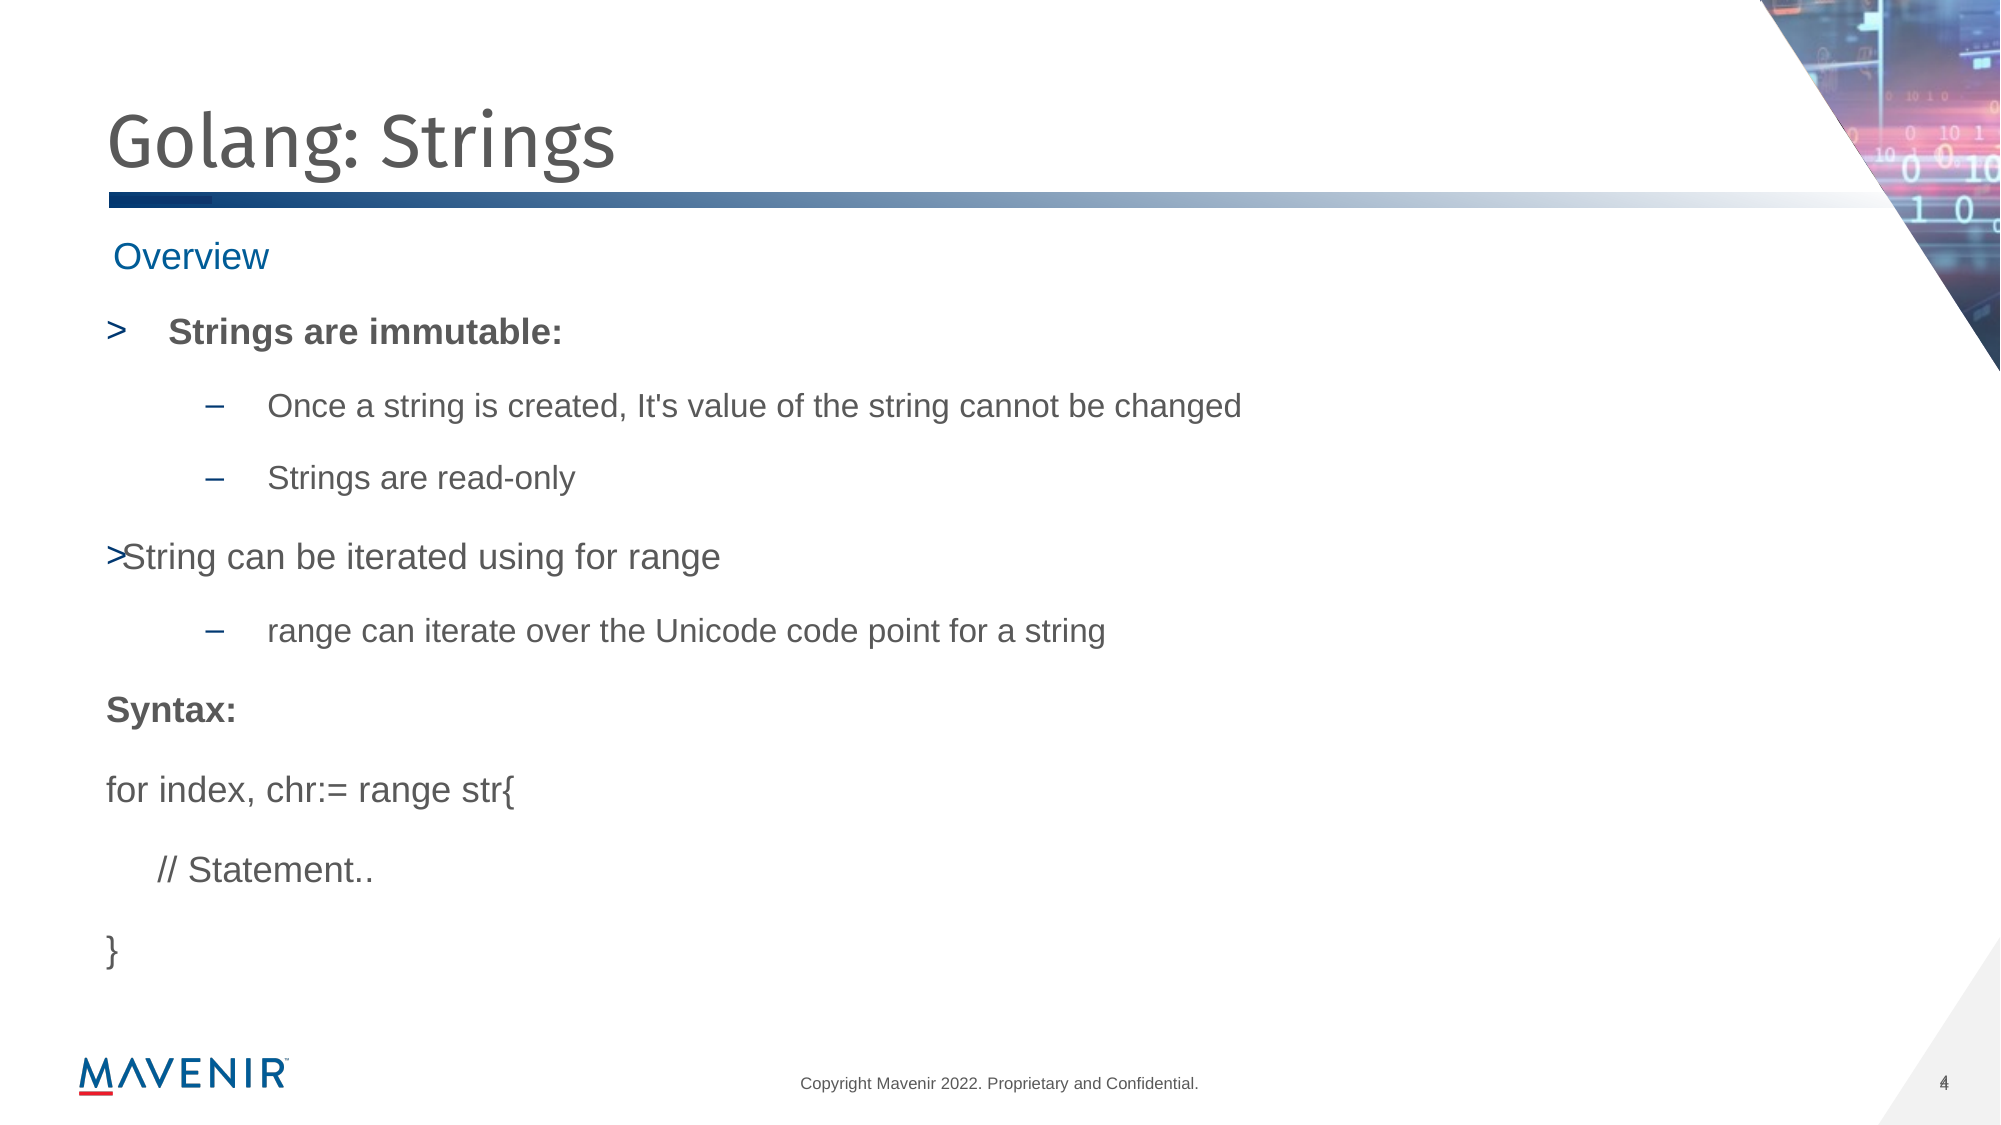

# Golang: Strings

Overview

Strings are immutable:
Once a string is created, It's value of the string cannot be changed
Strings are read-only
String can be iterated using for range
range can iterate over the Unicode code point for a string
Syntax:
for index, chr:= range str{
     // Statement..
}

4